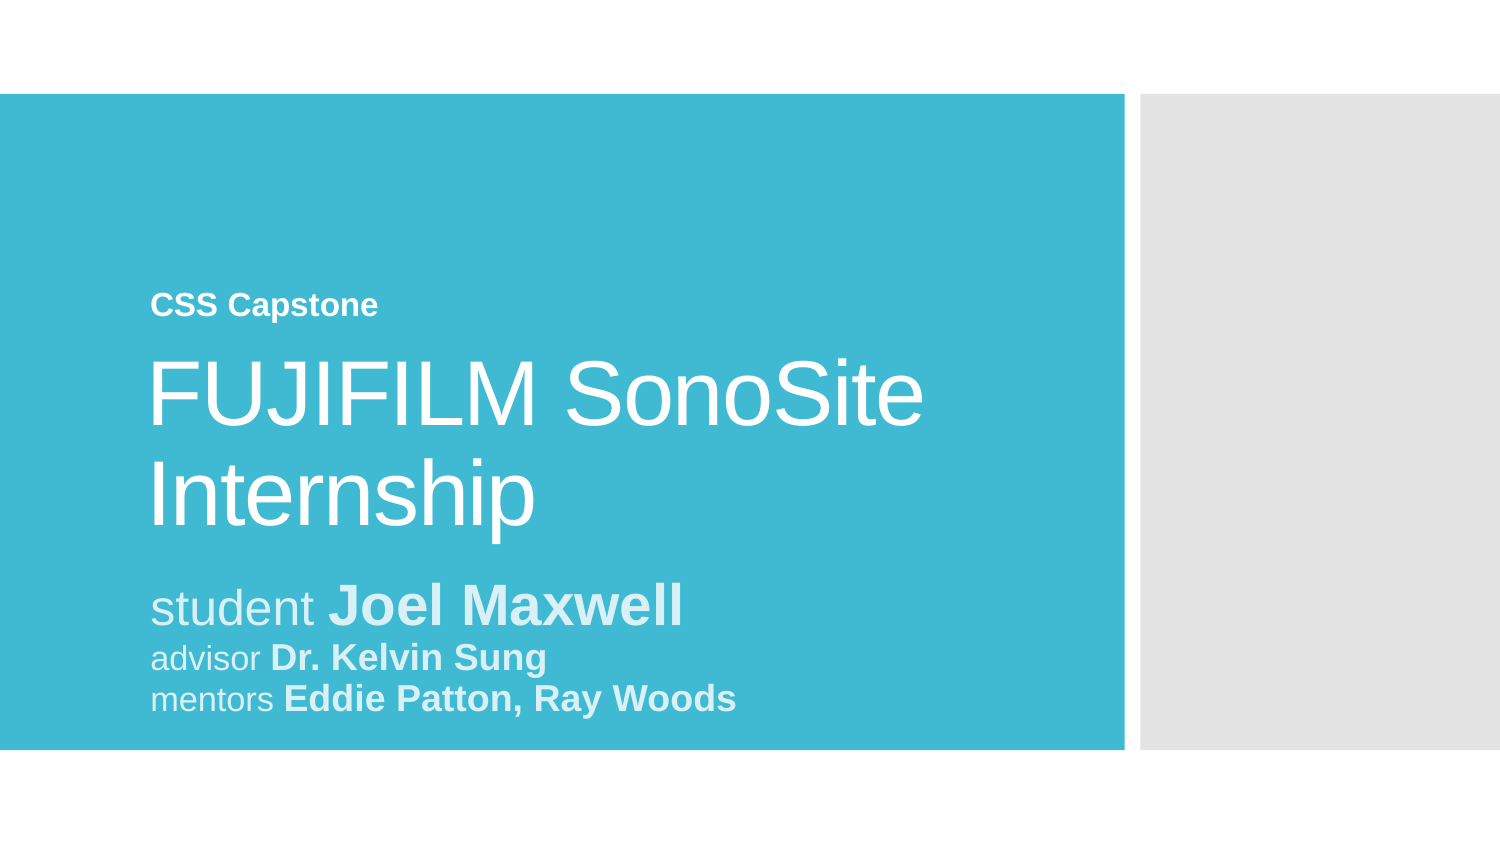

# FUJIFILM SonoSite Internship
CSS Capstone
student Joel Maxwell
advisor Dr. Kelvin Sung
mentors Eddie Patton, Ray Woods